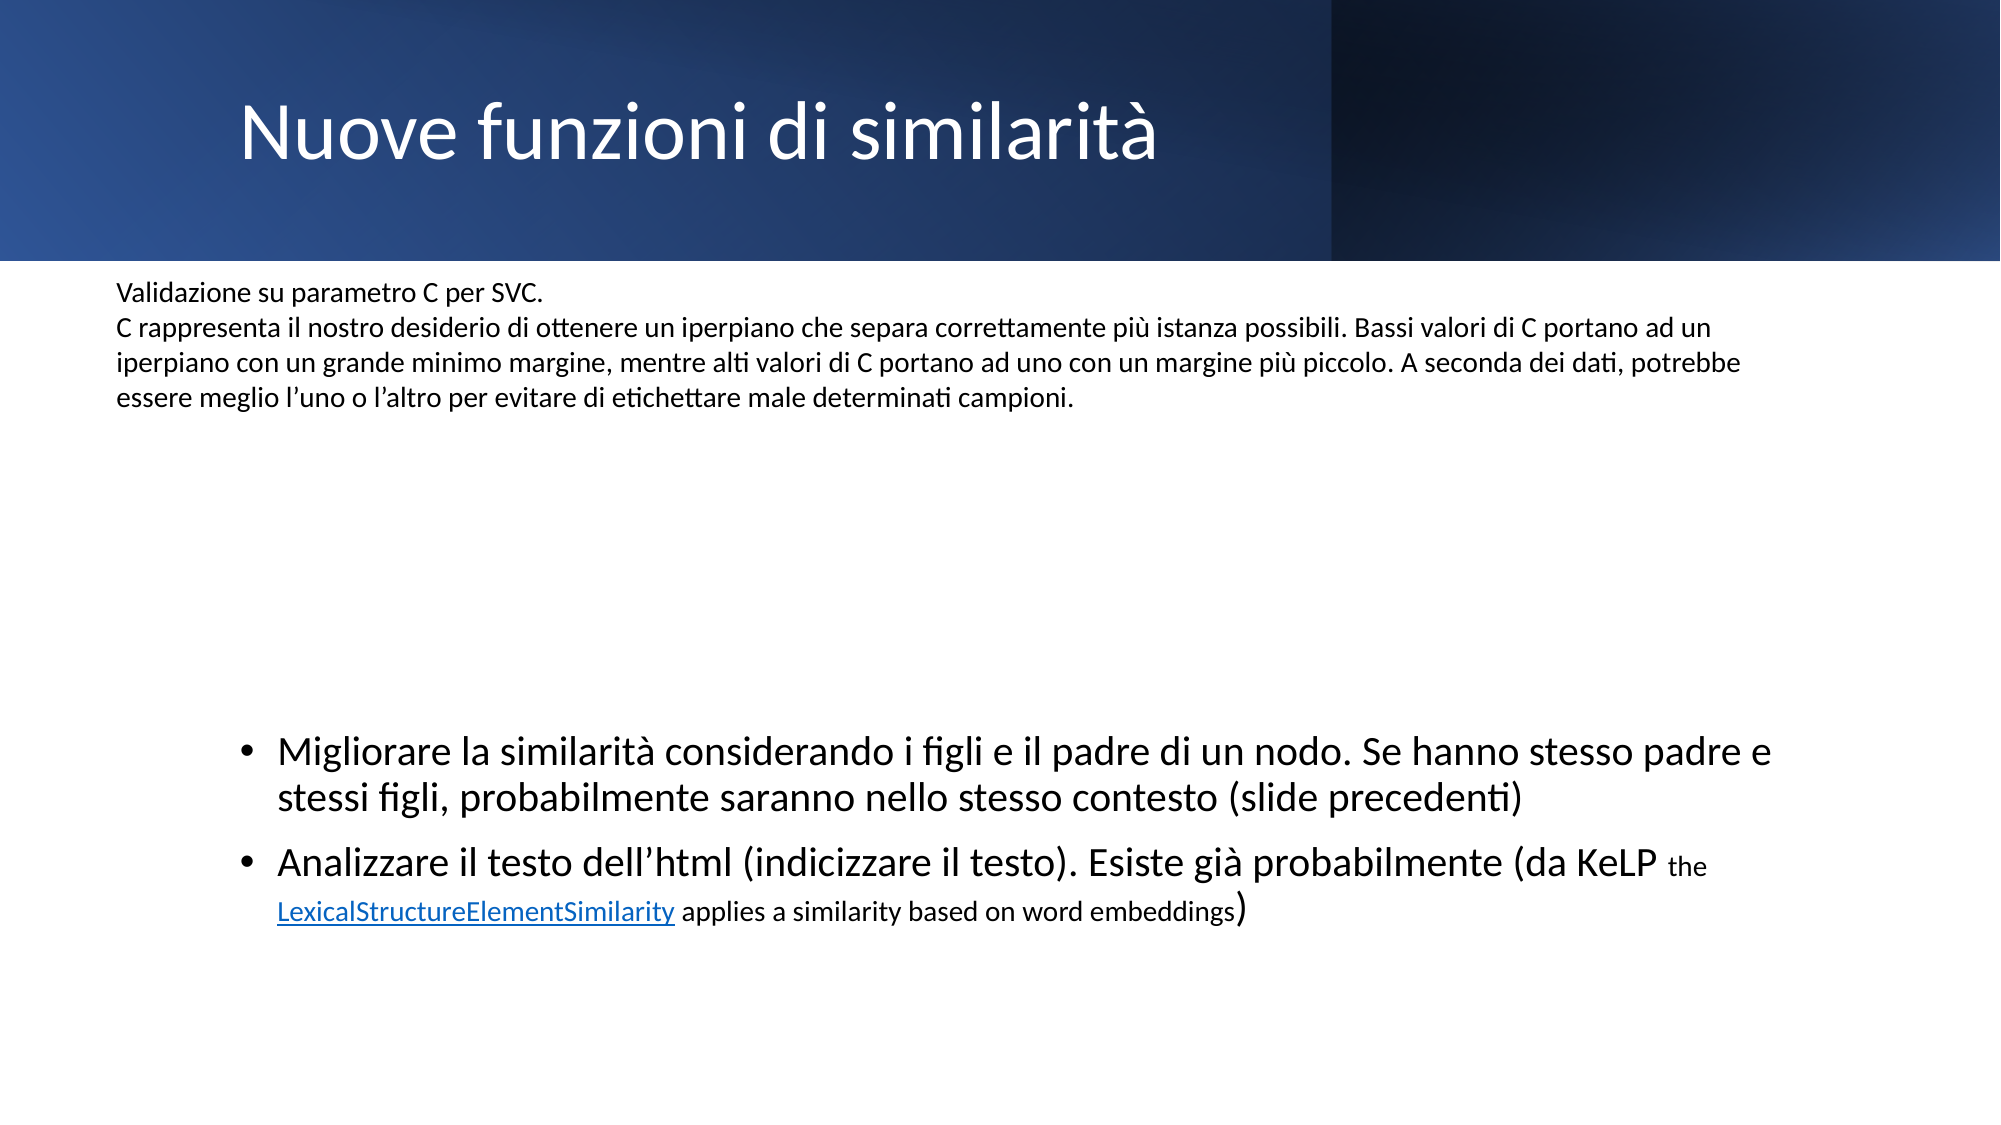

# Nuove funzioni di similarità
Validazione su parametro C per SVC.
C rappresenta il nostro desiderio di ottenere un iperpiano che separa correttamente più istanza possibili. Bassi valori di C portano ad un iperpiano con un grande minimo margine, mentre alti valori di C portano ad uno con un margine più piccolo. A seconda dei dati, potrebbe essere meglio l’uno o l’altro per evitare di etichettare male determinati campioni.
Migliorare la similarità considerando i figli e il padre di un nodo. Se hanno stesso padre e stessi figli, probabilmente saranno nello stesso contesto (slide precedenti)
Analizzare il testo dell’html (indicizzare il testo). Esiste già probabilmente (da KeLP the LexicalStructureElementSimilarity applies a similarity based on word embeddings)